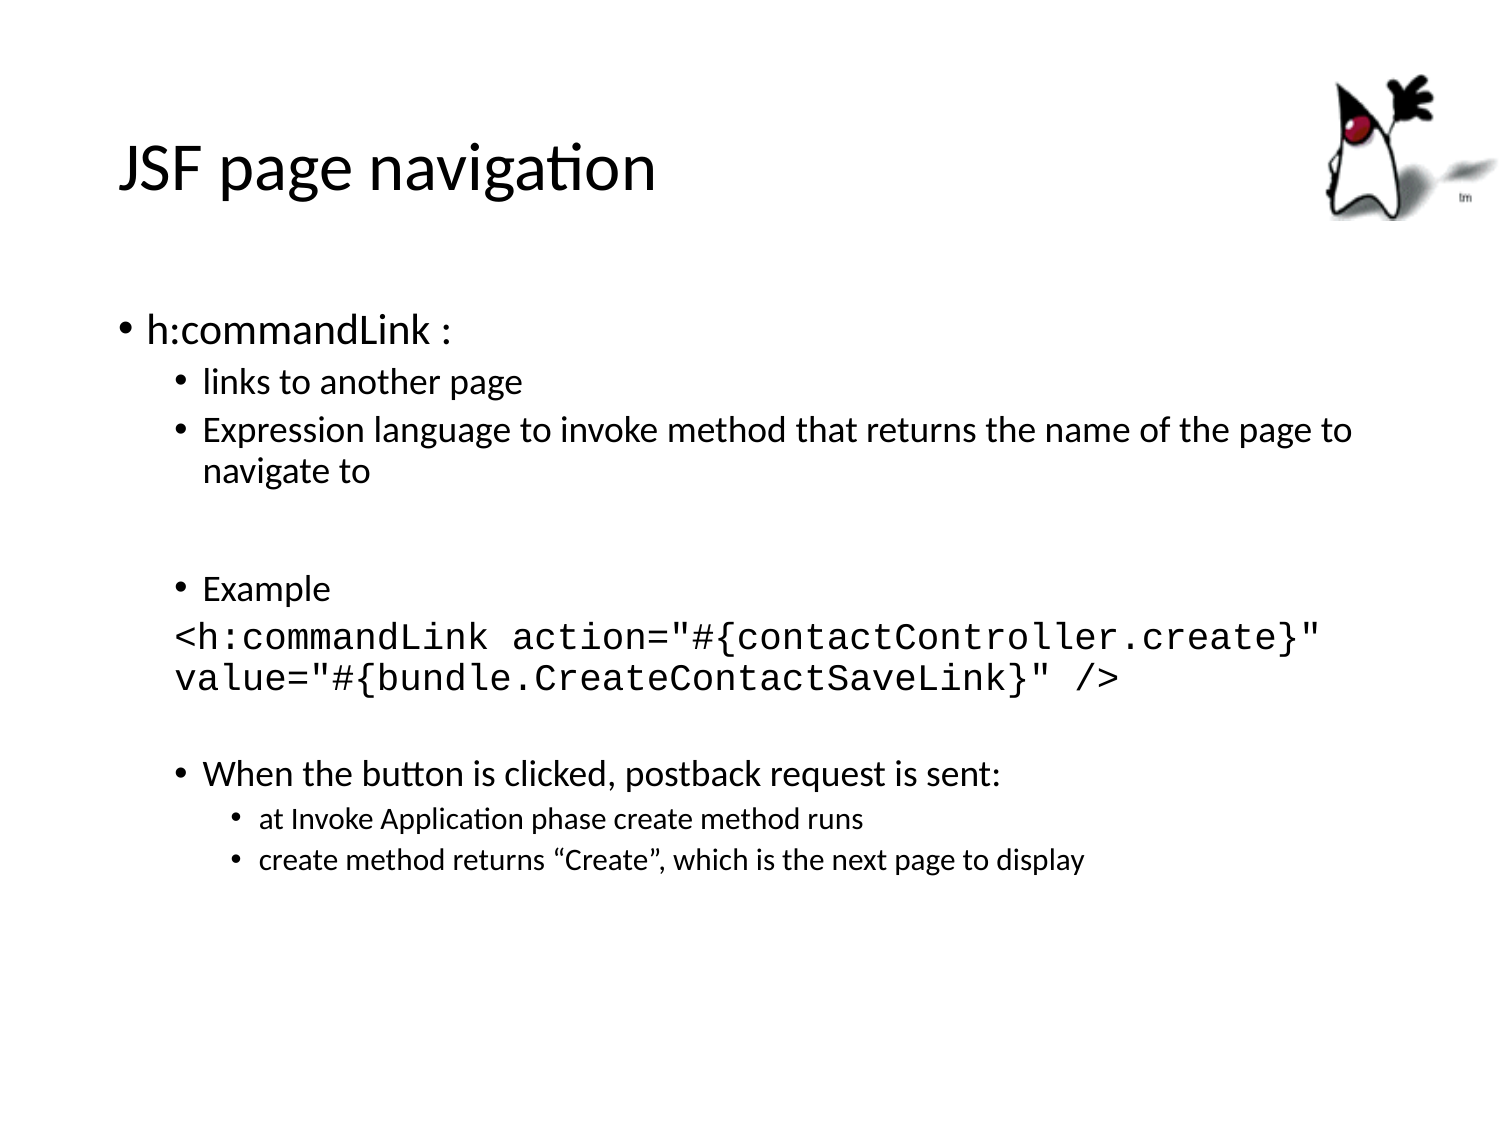

# JSF page navigation
h:commandLink :
links to another page
Expression language to invoke method that returns the name of the page to navigate to

Example
<h:commandLink action="#{contactController.create}" value="#{bundle.CreateContactSaveLink}" />

When the button is clicked, postback request is sent:
at Invoke Application phase create method runs
create method returns “Create”, which is the next page to display